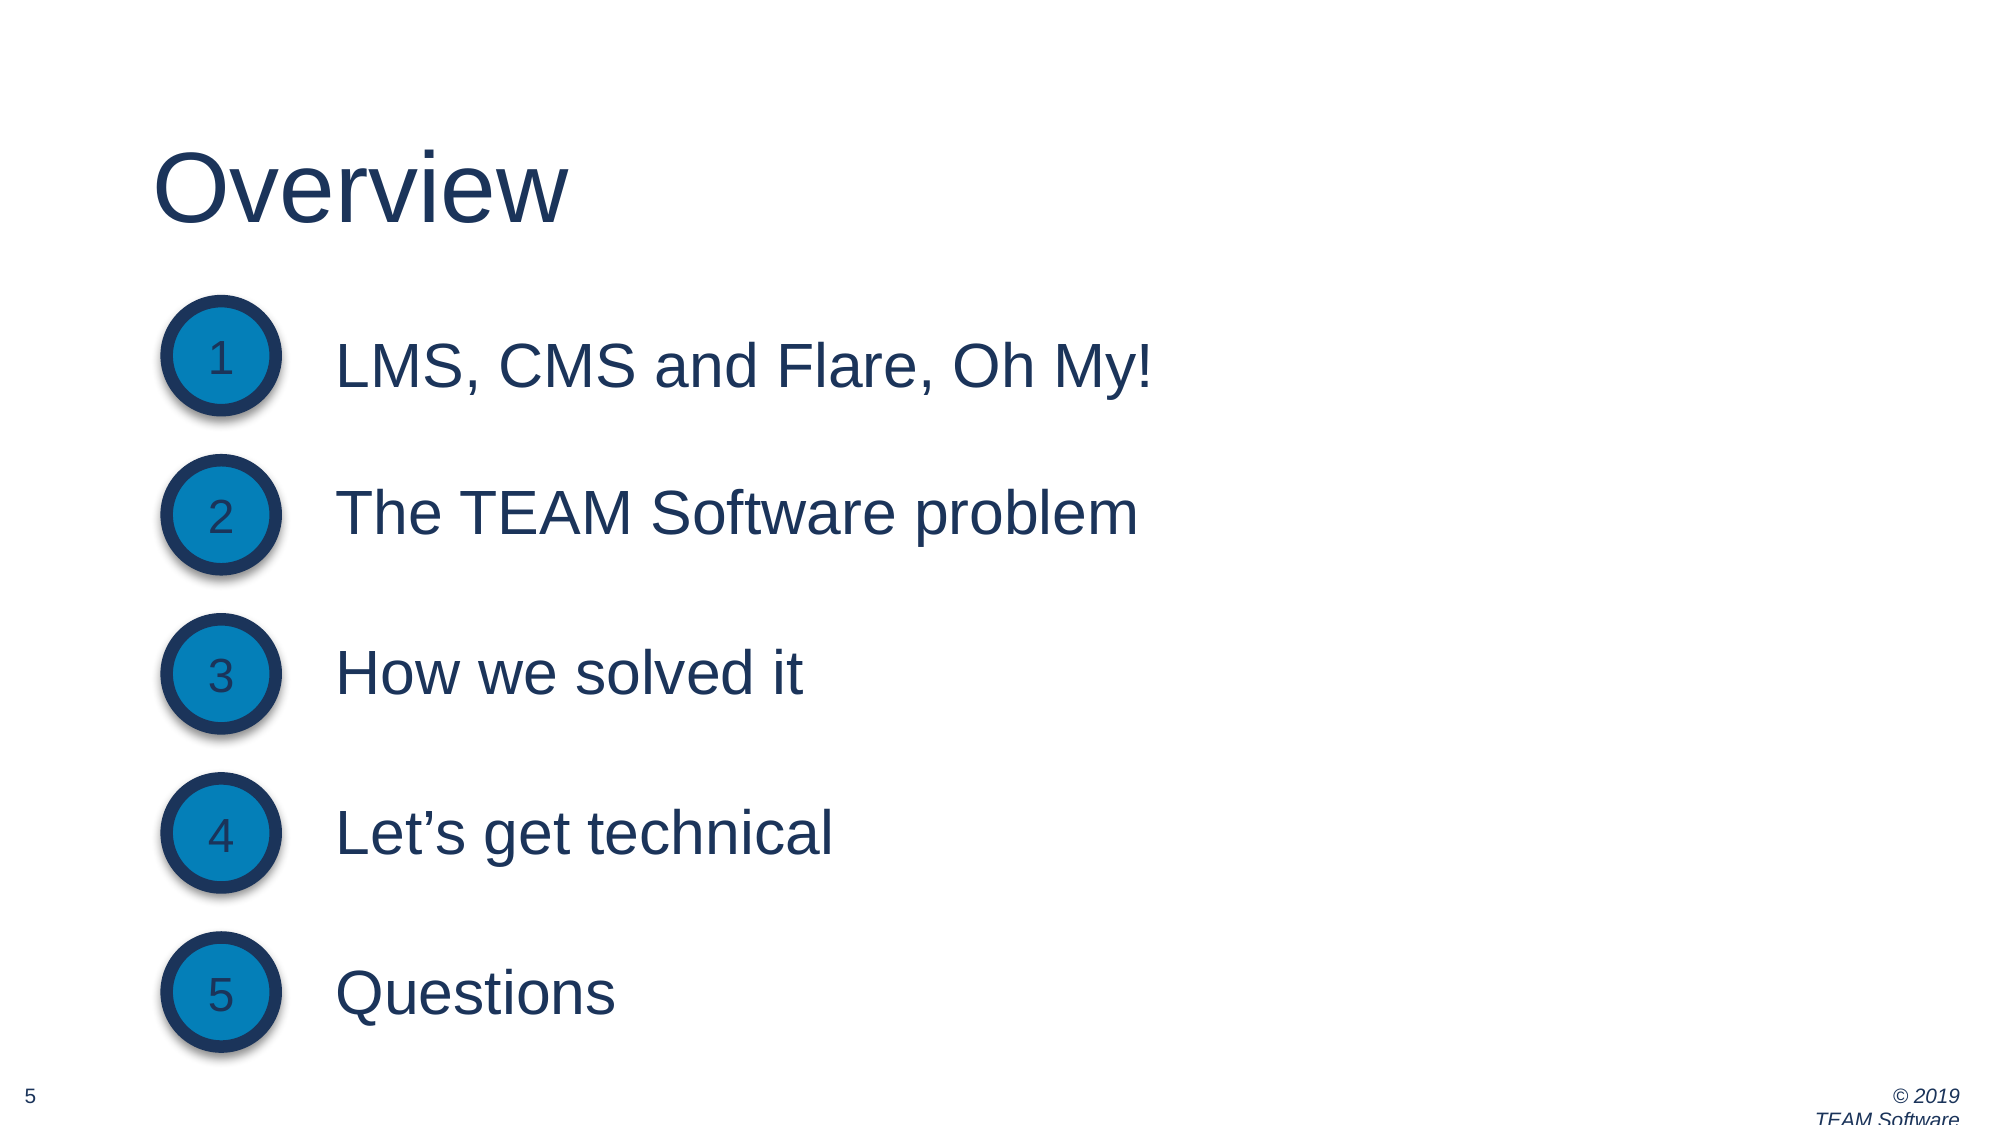

# Overview
1
LMS, CMS and Flare, Oh My!
The TEAM Software problem

How we solved it

Let’s get technical

Questions
2
3
4
5
5